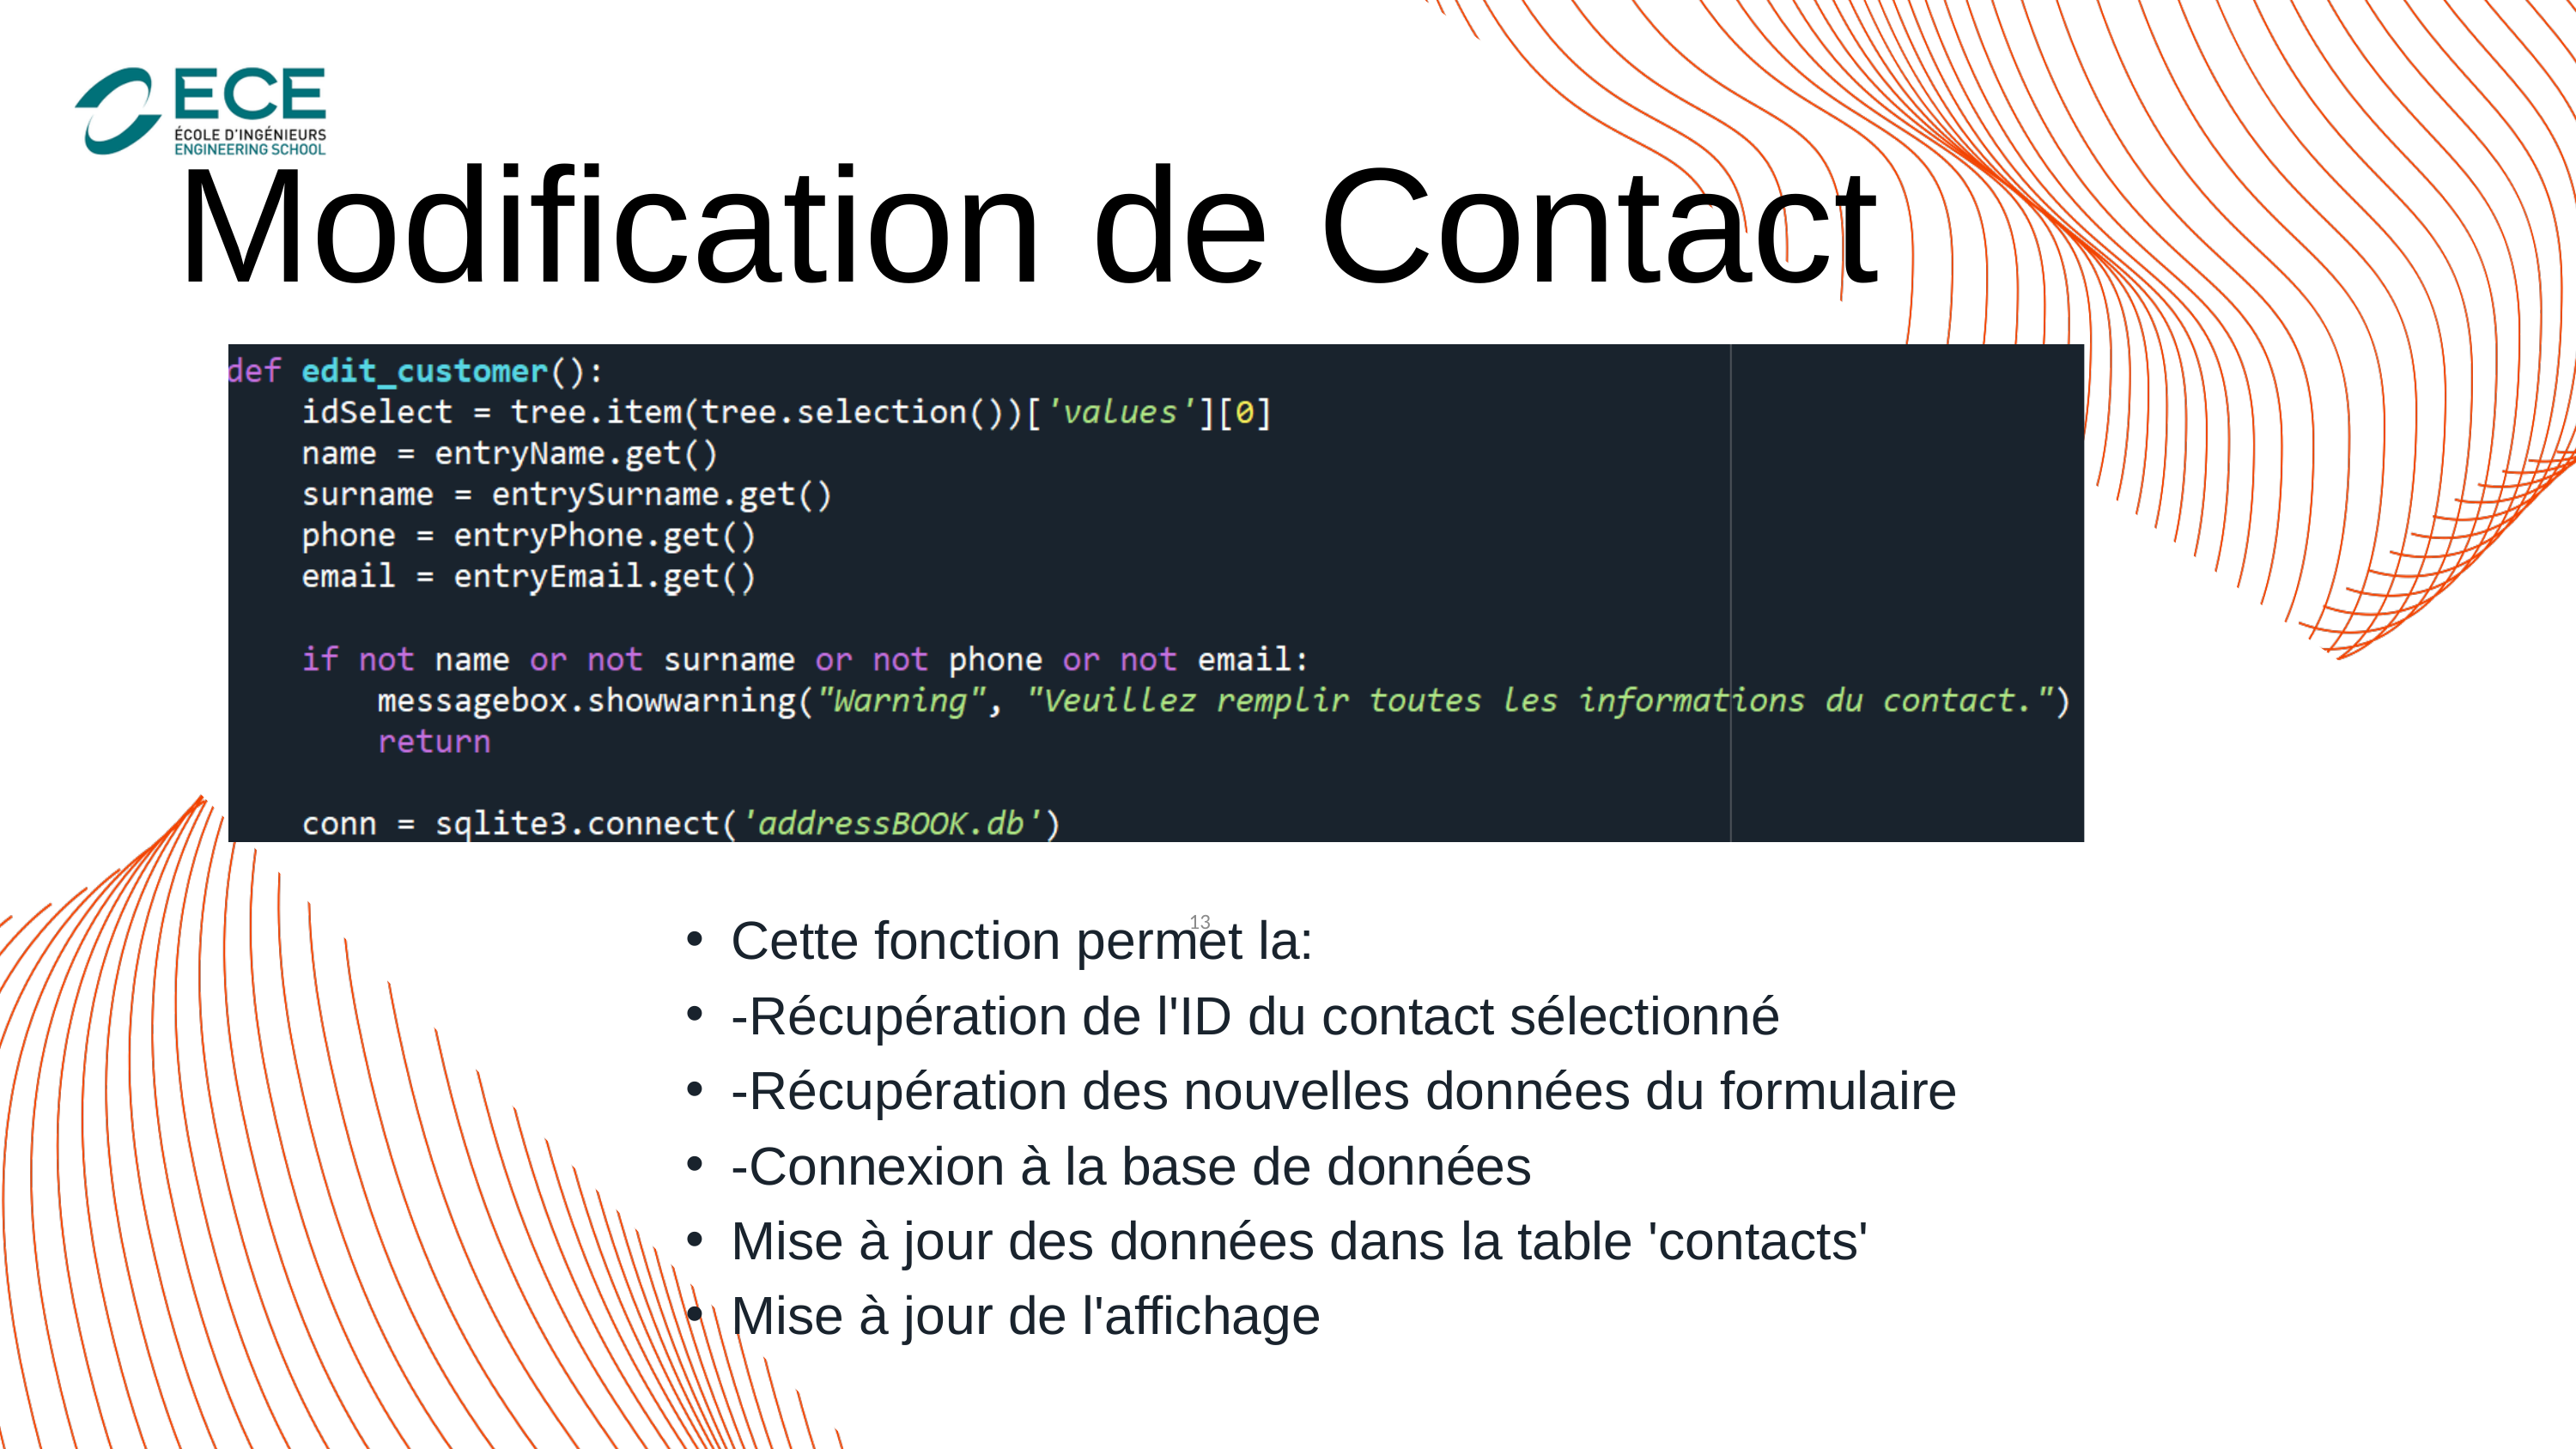

Modification de Contact

Cette fonction permet la:
-Récupération de l'ID du contact sélectionné
-Récupération des nouvelles données du formulaire
-Connexion à la base de données
Mise à jour des données dans la table 'contacts'
Mise à jour de l'affichage
13